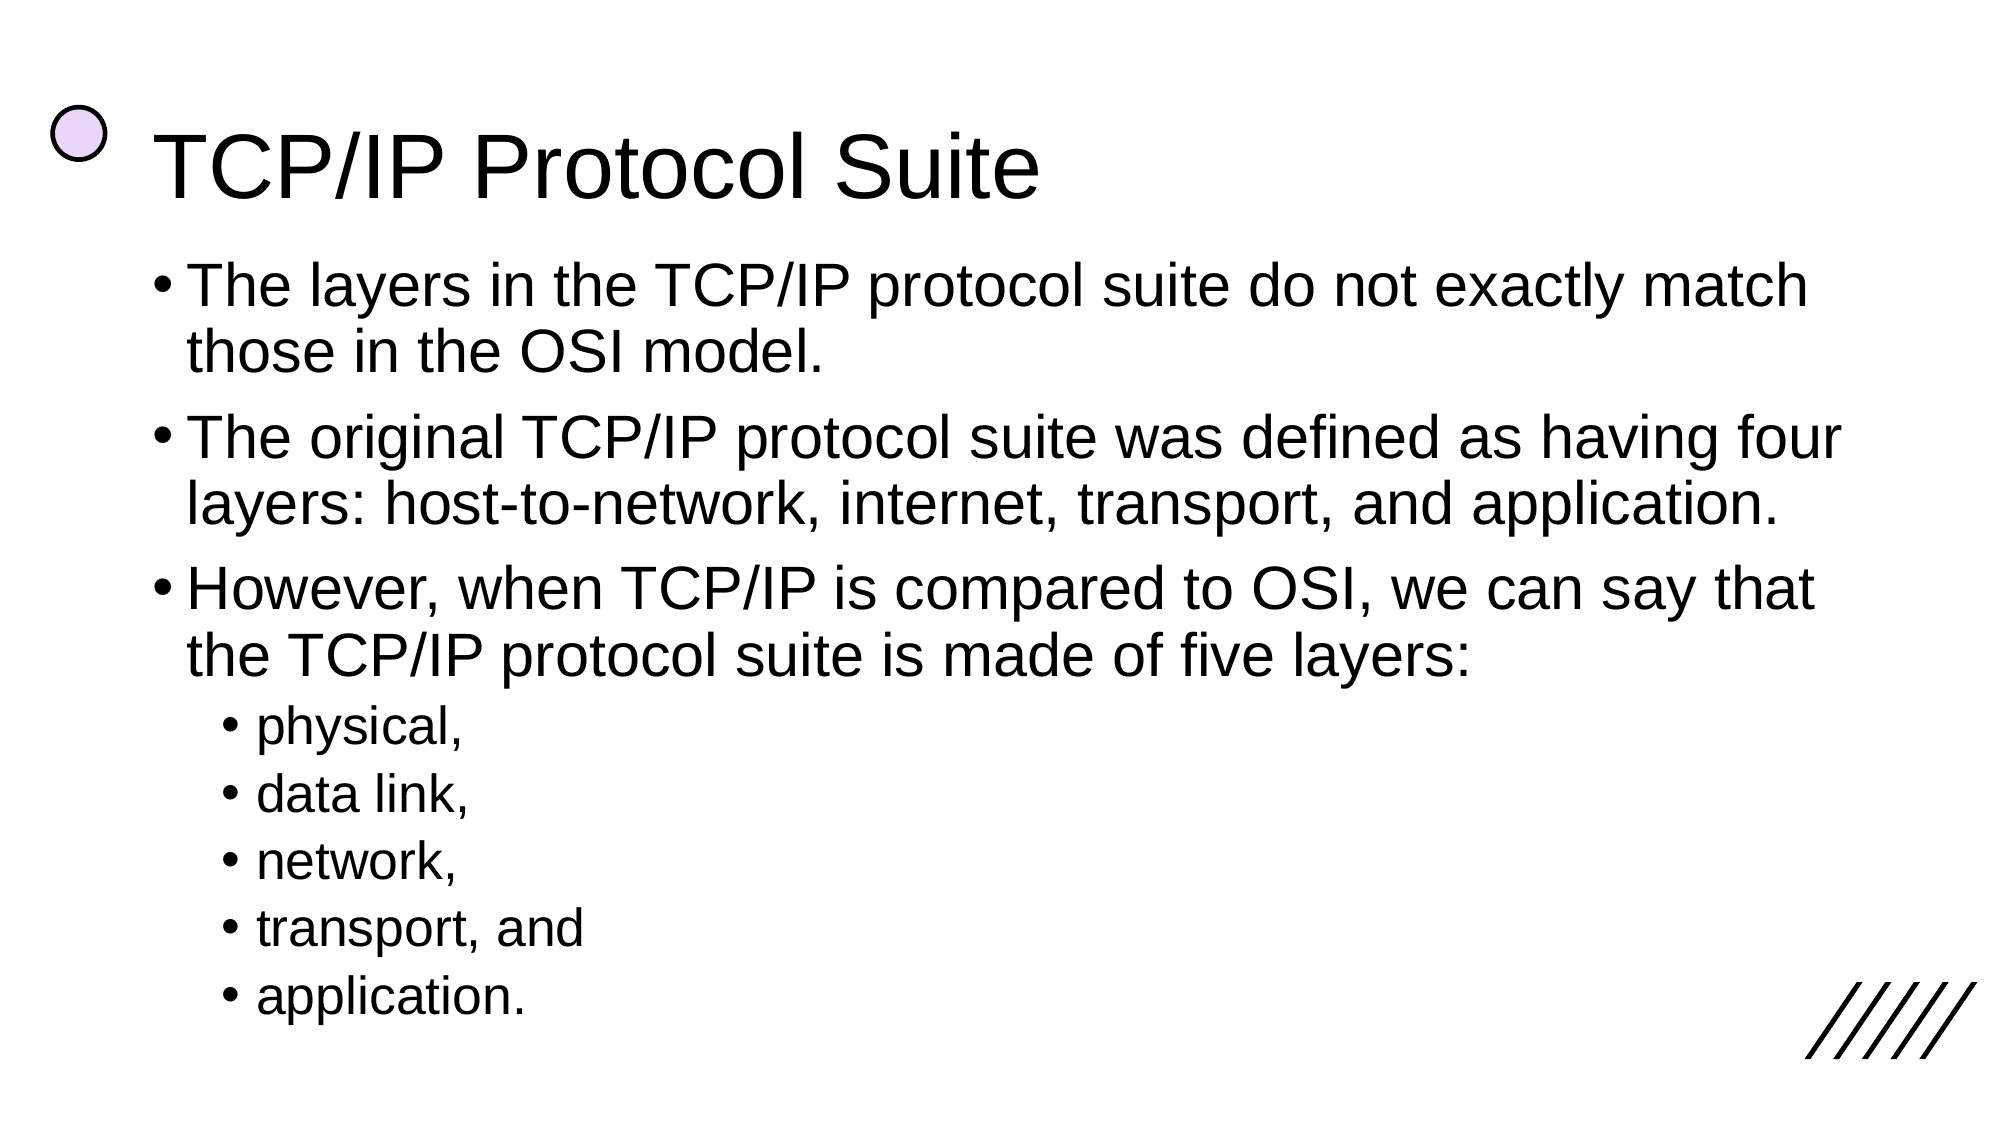

# TCP/IP Protocol Suite
The layers in the TCP/IP protocol suite do not exactly match those in the OSI model.
The original TCP/IP protocol suite was defined as having four layers: host-to-network, internet, transport, and application.
However, when TCP/IP is compared to OSI, we can say that the TCP/IP protocol suite is made of five layers:
physical,
data link,
network,
transport, and
application.